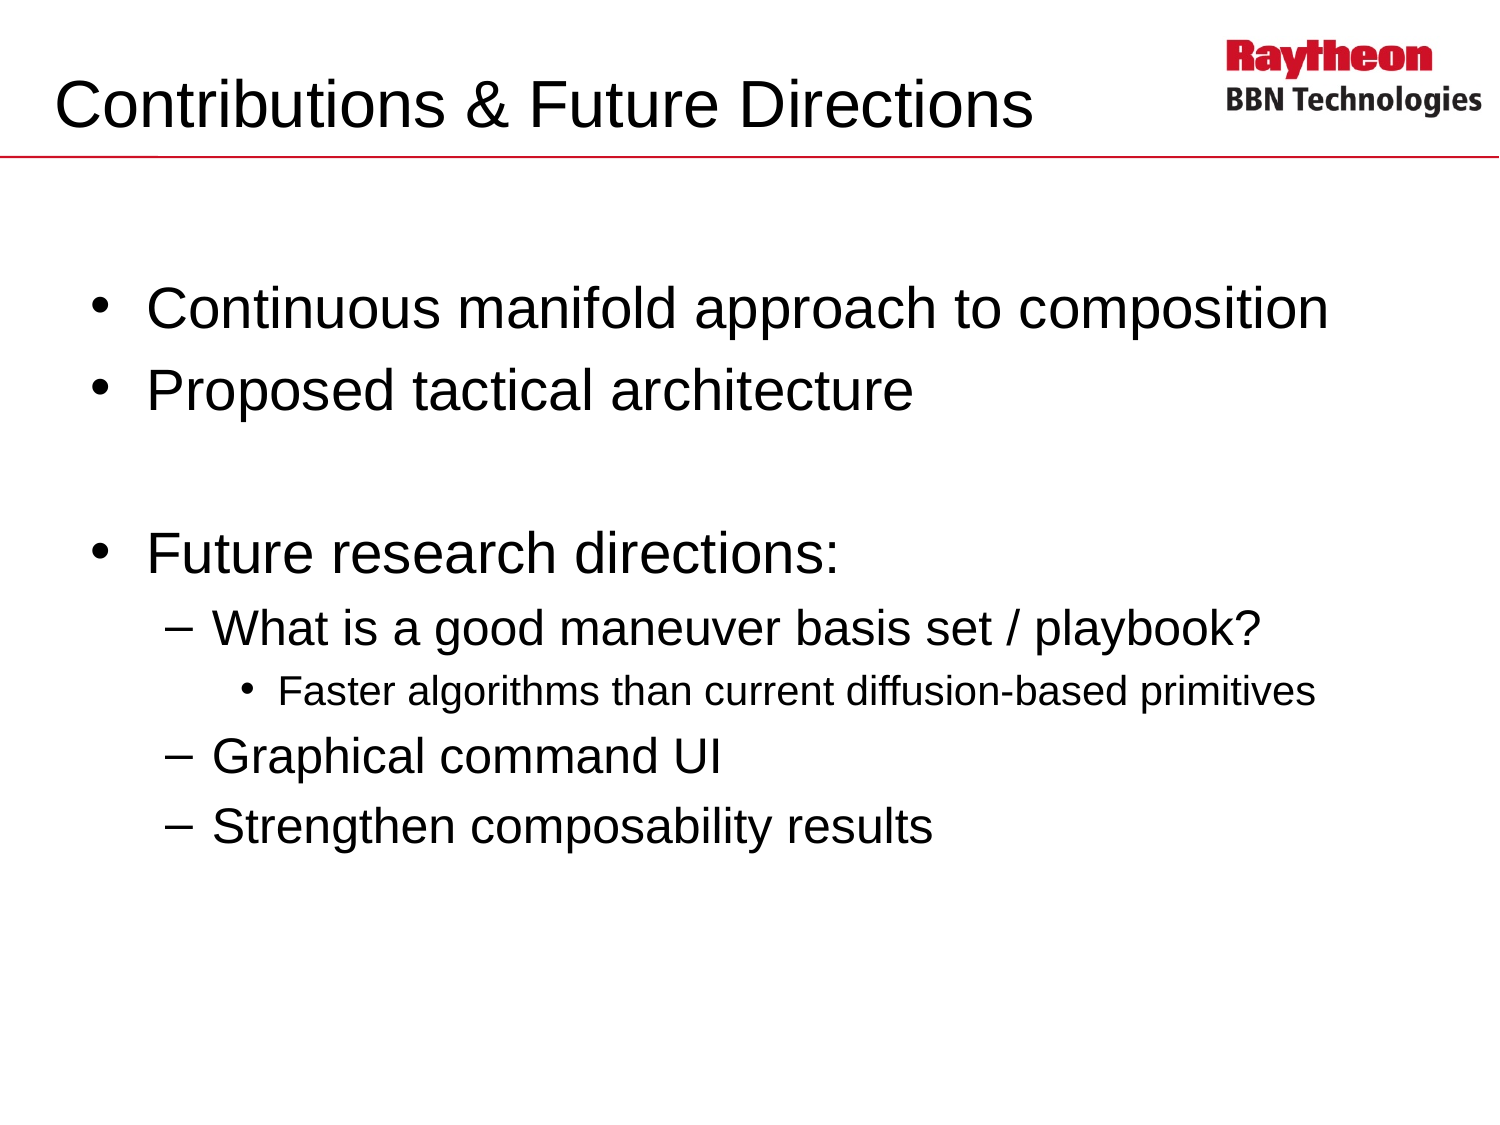

# Contributions & Future Directions
Continuous manifold approach to composition
Proposed tactical architecture

Future research directions:
What is a good maneuver basis set / playbook?
Faster algorithms than current diffusion-based primitives
Graphical command UI
Strengthen composability results